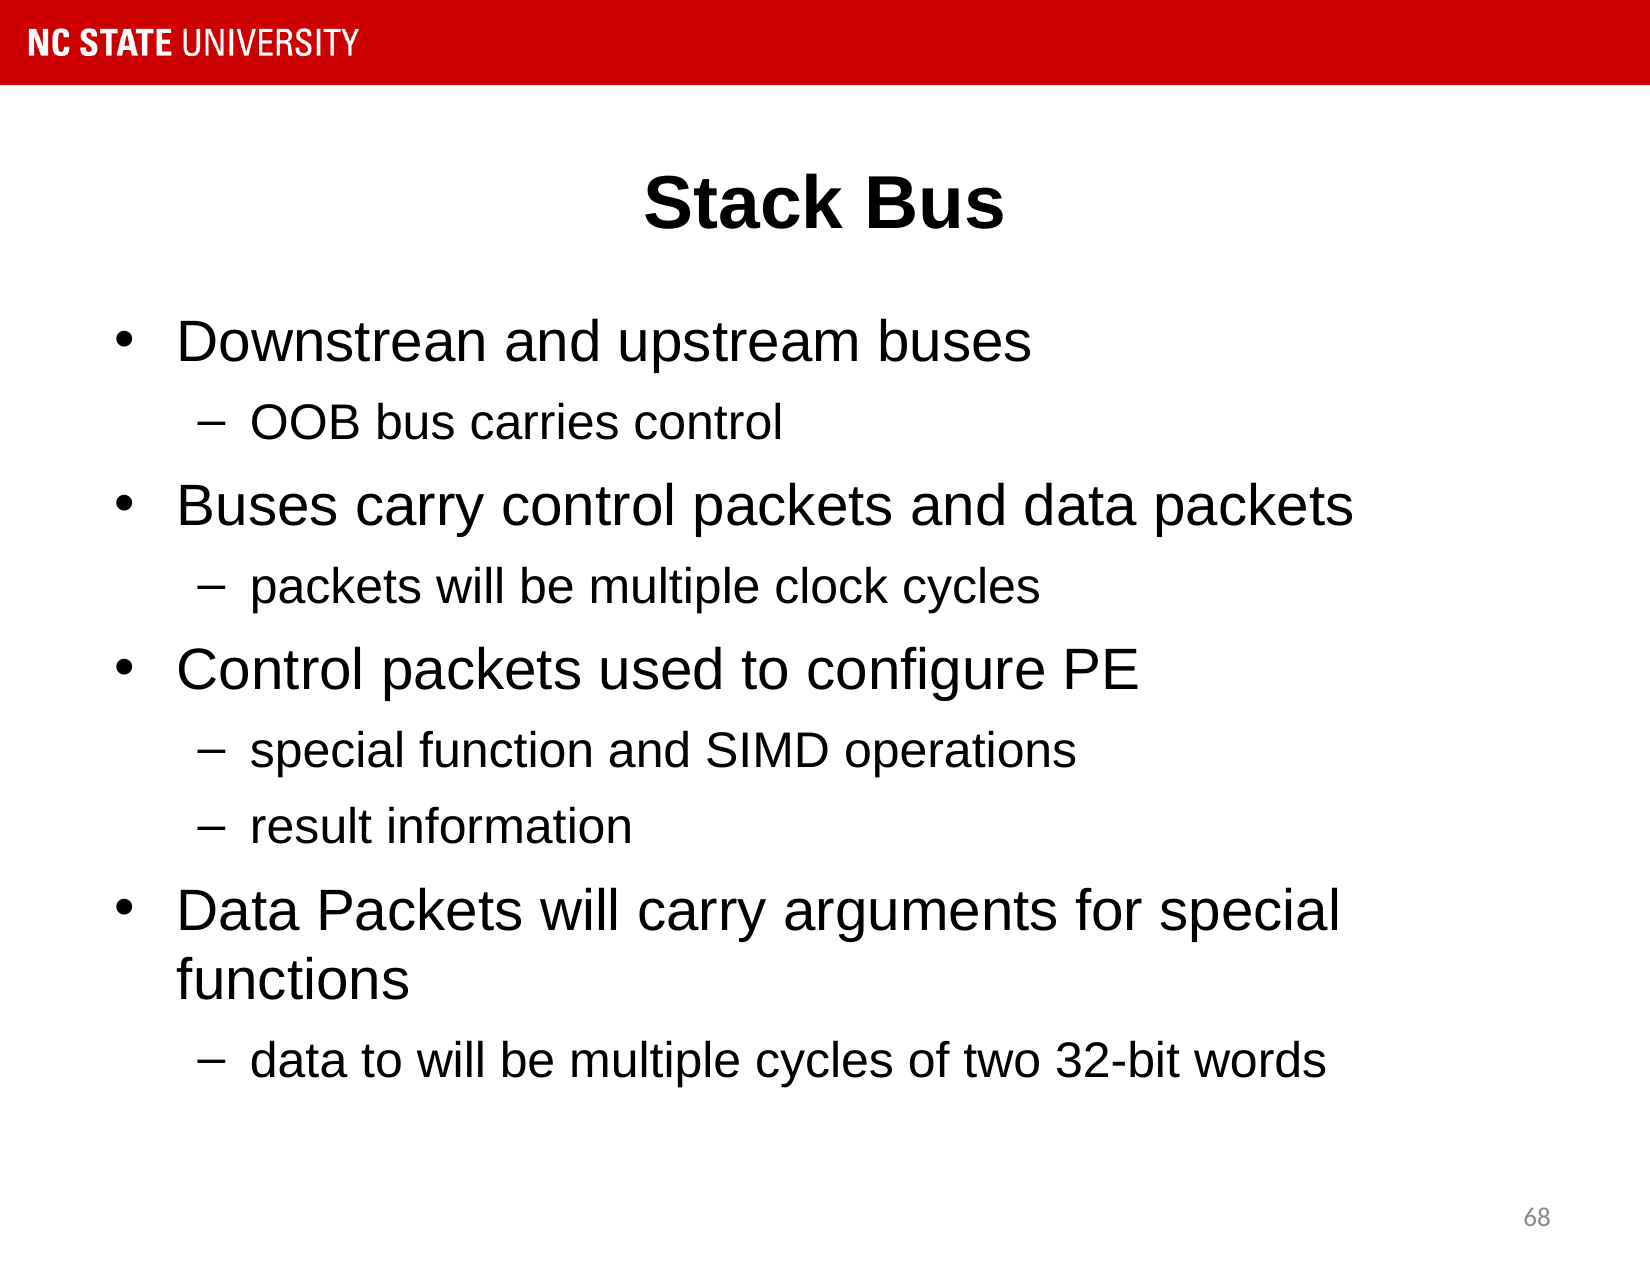

# Stack Bus
Downstrean and upstream buses
OOB bus carries control
Buses carry control packets and data packets
packets will be multiple clock cycles
Control packets used to configure PE
special function and SIMD operations
result information
Data Packets will carry arguments for special functions
data to will be multiple cycles of two 32-bit words
68